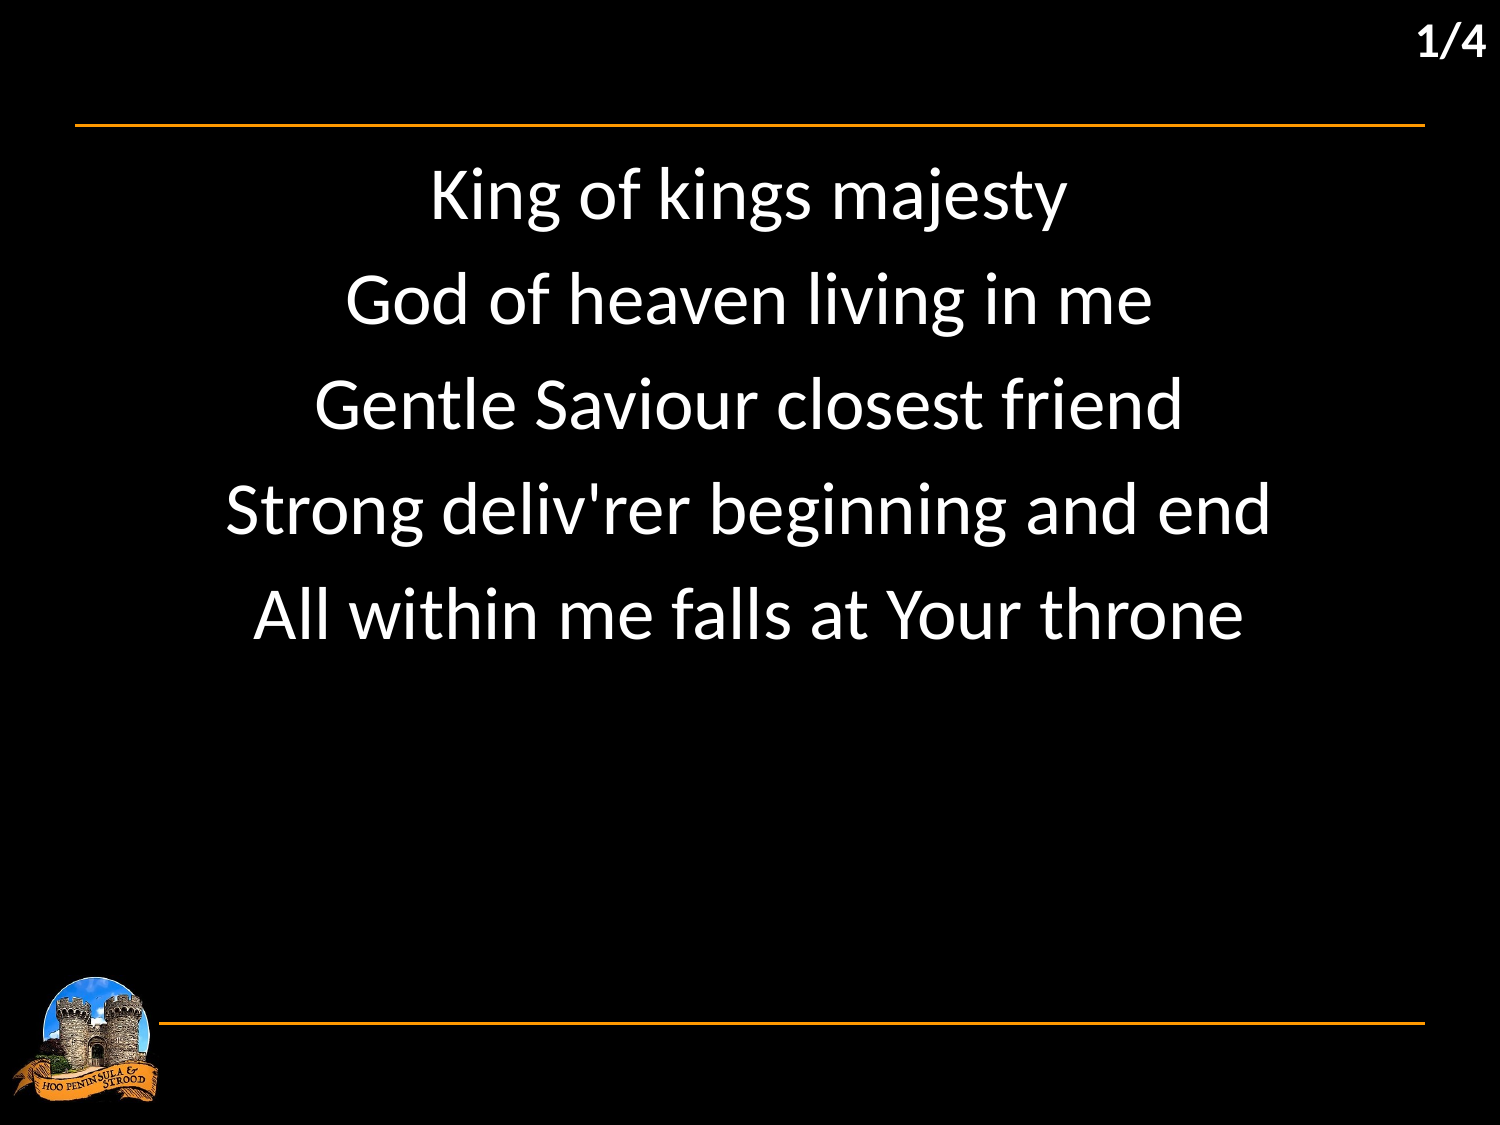

1/4
King of kings majesty
God of heaven living in me
Gentle Saviour closest friend
Strong deliv'rer beginning and end
All within me falls at Your throne